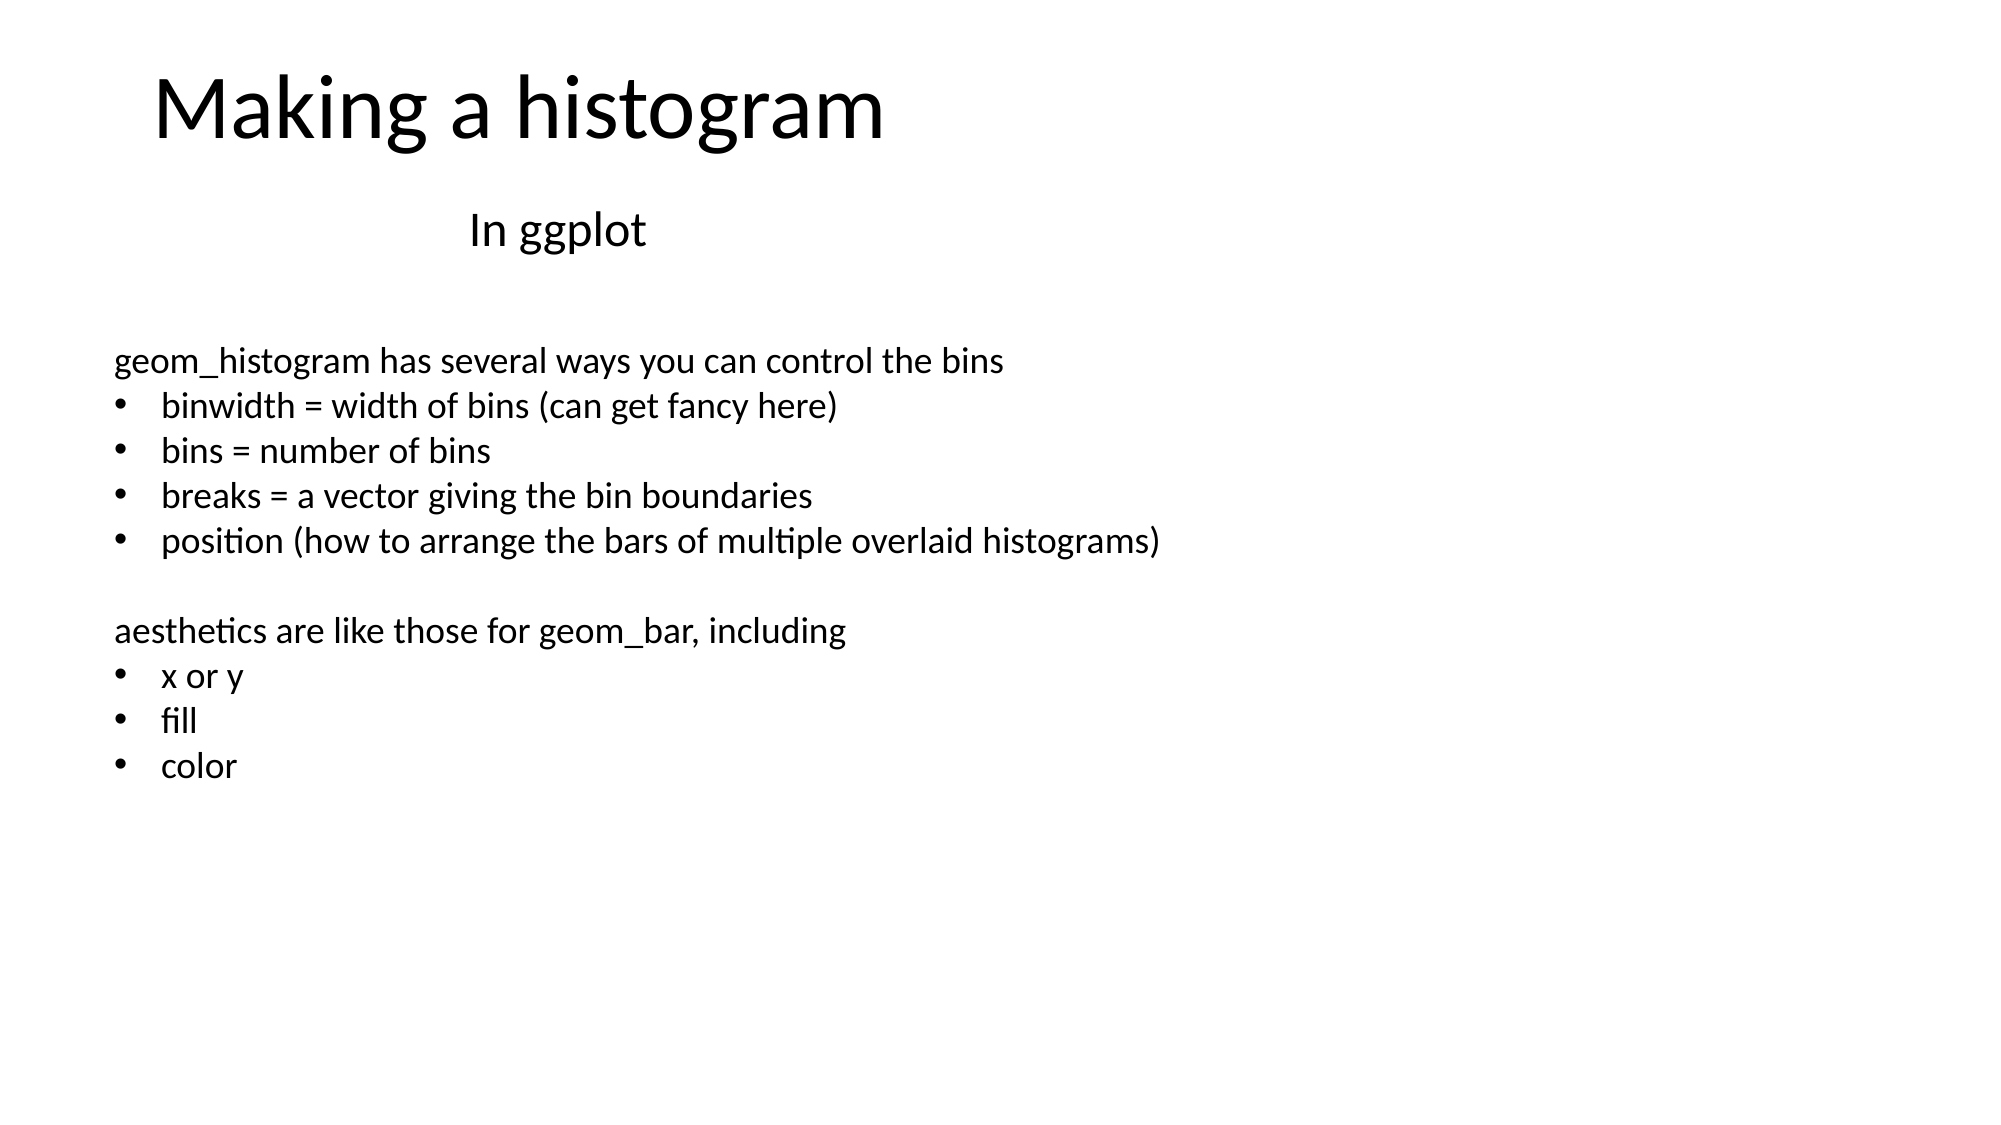

# Making a histogram
In ggplot
geom_histogram has several ways you can control the bins
binwidth = width of bins (can get fancy here)
bins = number of bins
breaks = a vector giving the bin boundaries
position (how to arrange the bars of multiple overlaid histograms)
aesthetics are like those for geom_bar, including
x or y
fill
color